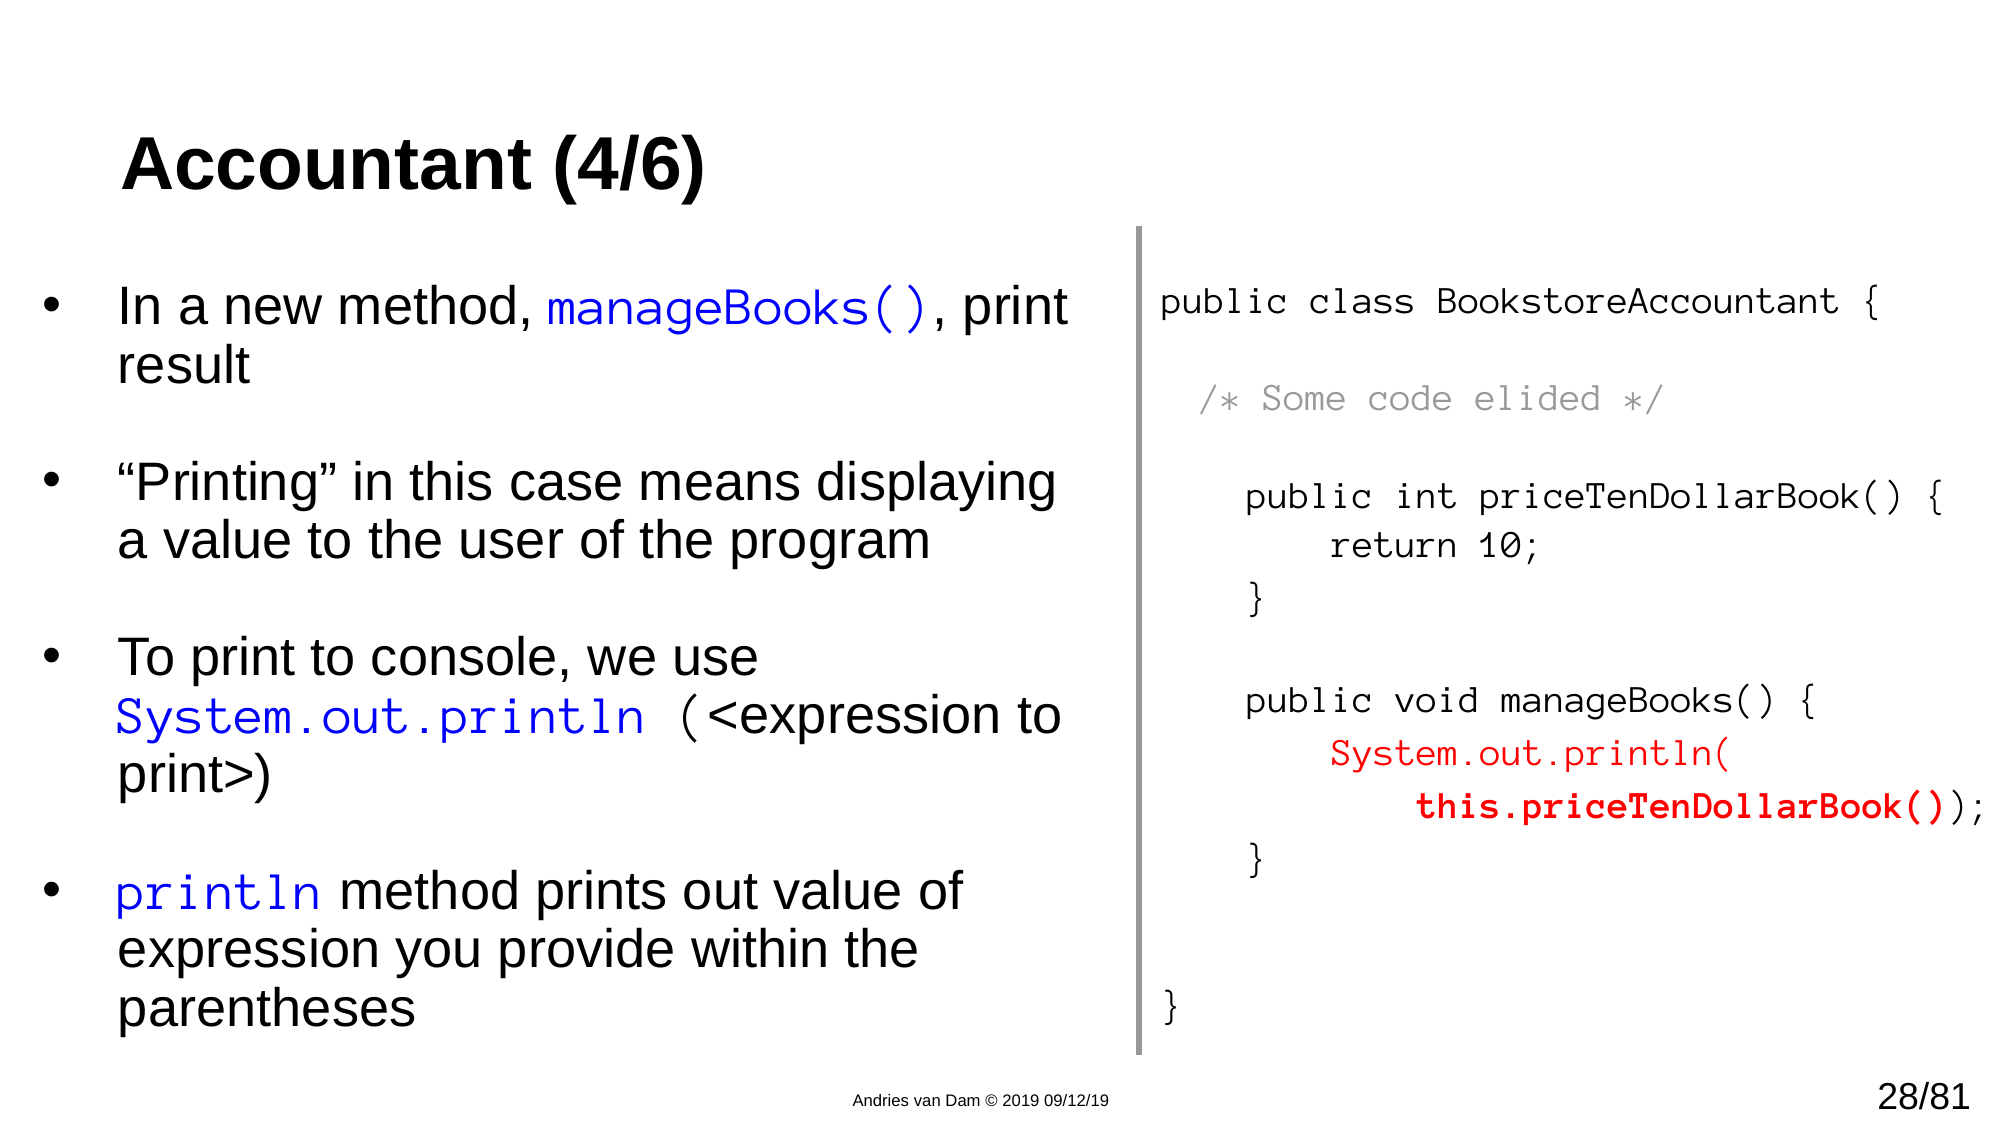

# Accountant (4/6)
public class BookstoreAccountant {

	/* Some code elided */

    public int priceTenDollarBook() {
        return 10;
    }

    public void manageBooks() {
        System.out.println(
            this.priceTenDollarBook());
    }

}

In a new method, manageBooks(), print result

“Printing” in this case means displaying a value to the user of the program

To print to console, we use System.out.println (<expression to print>)

println method prints out value of expression you provide within the parentheses